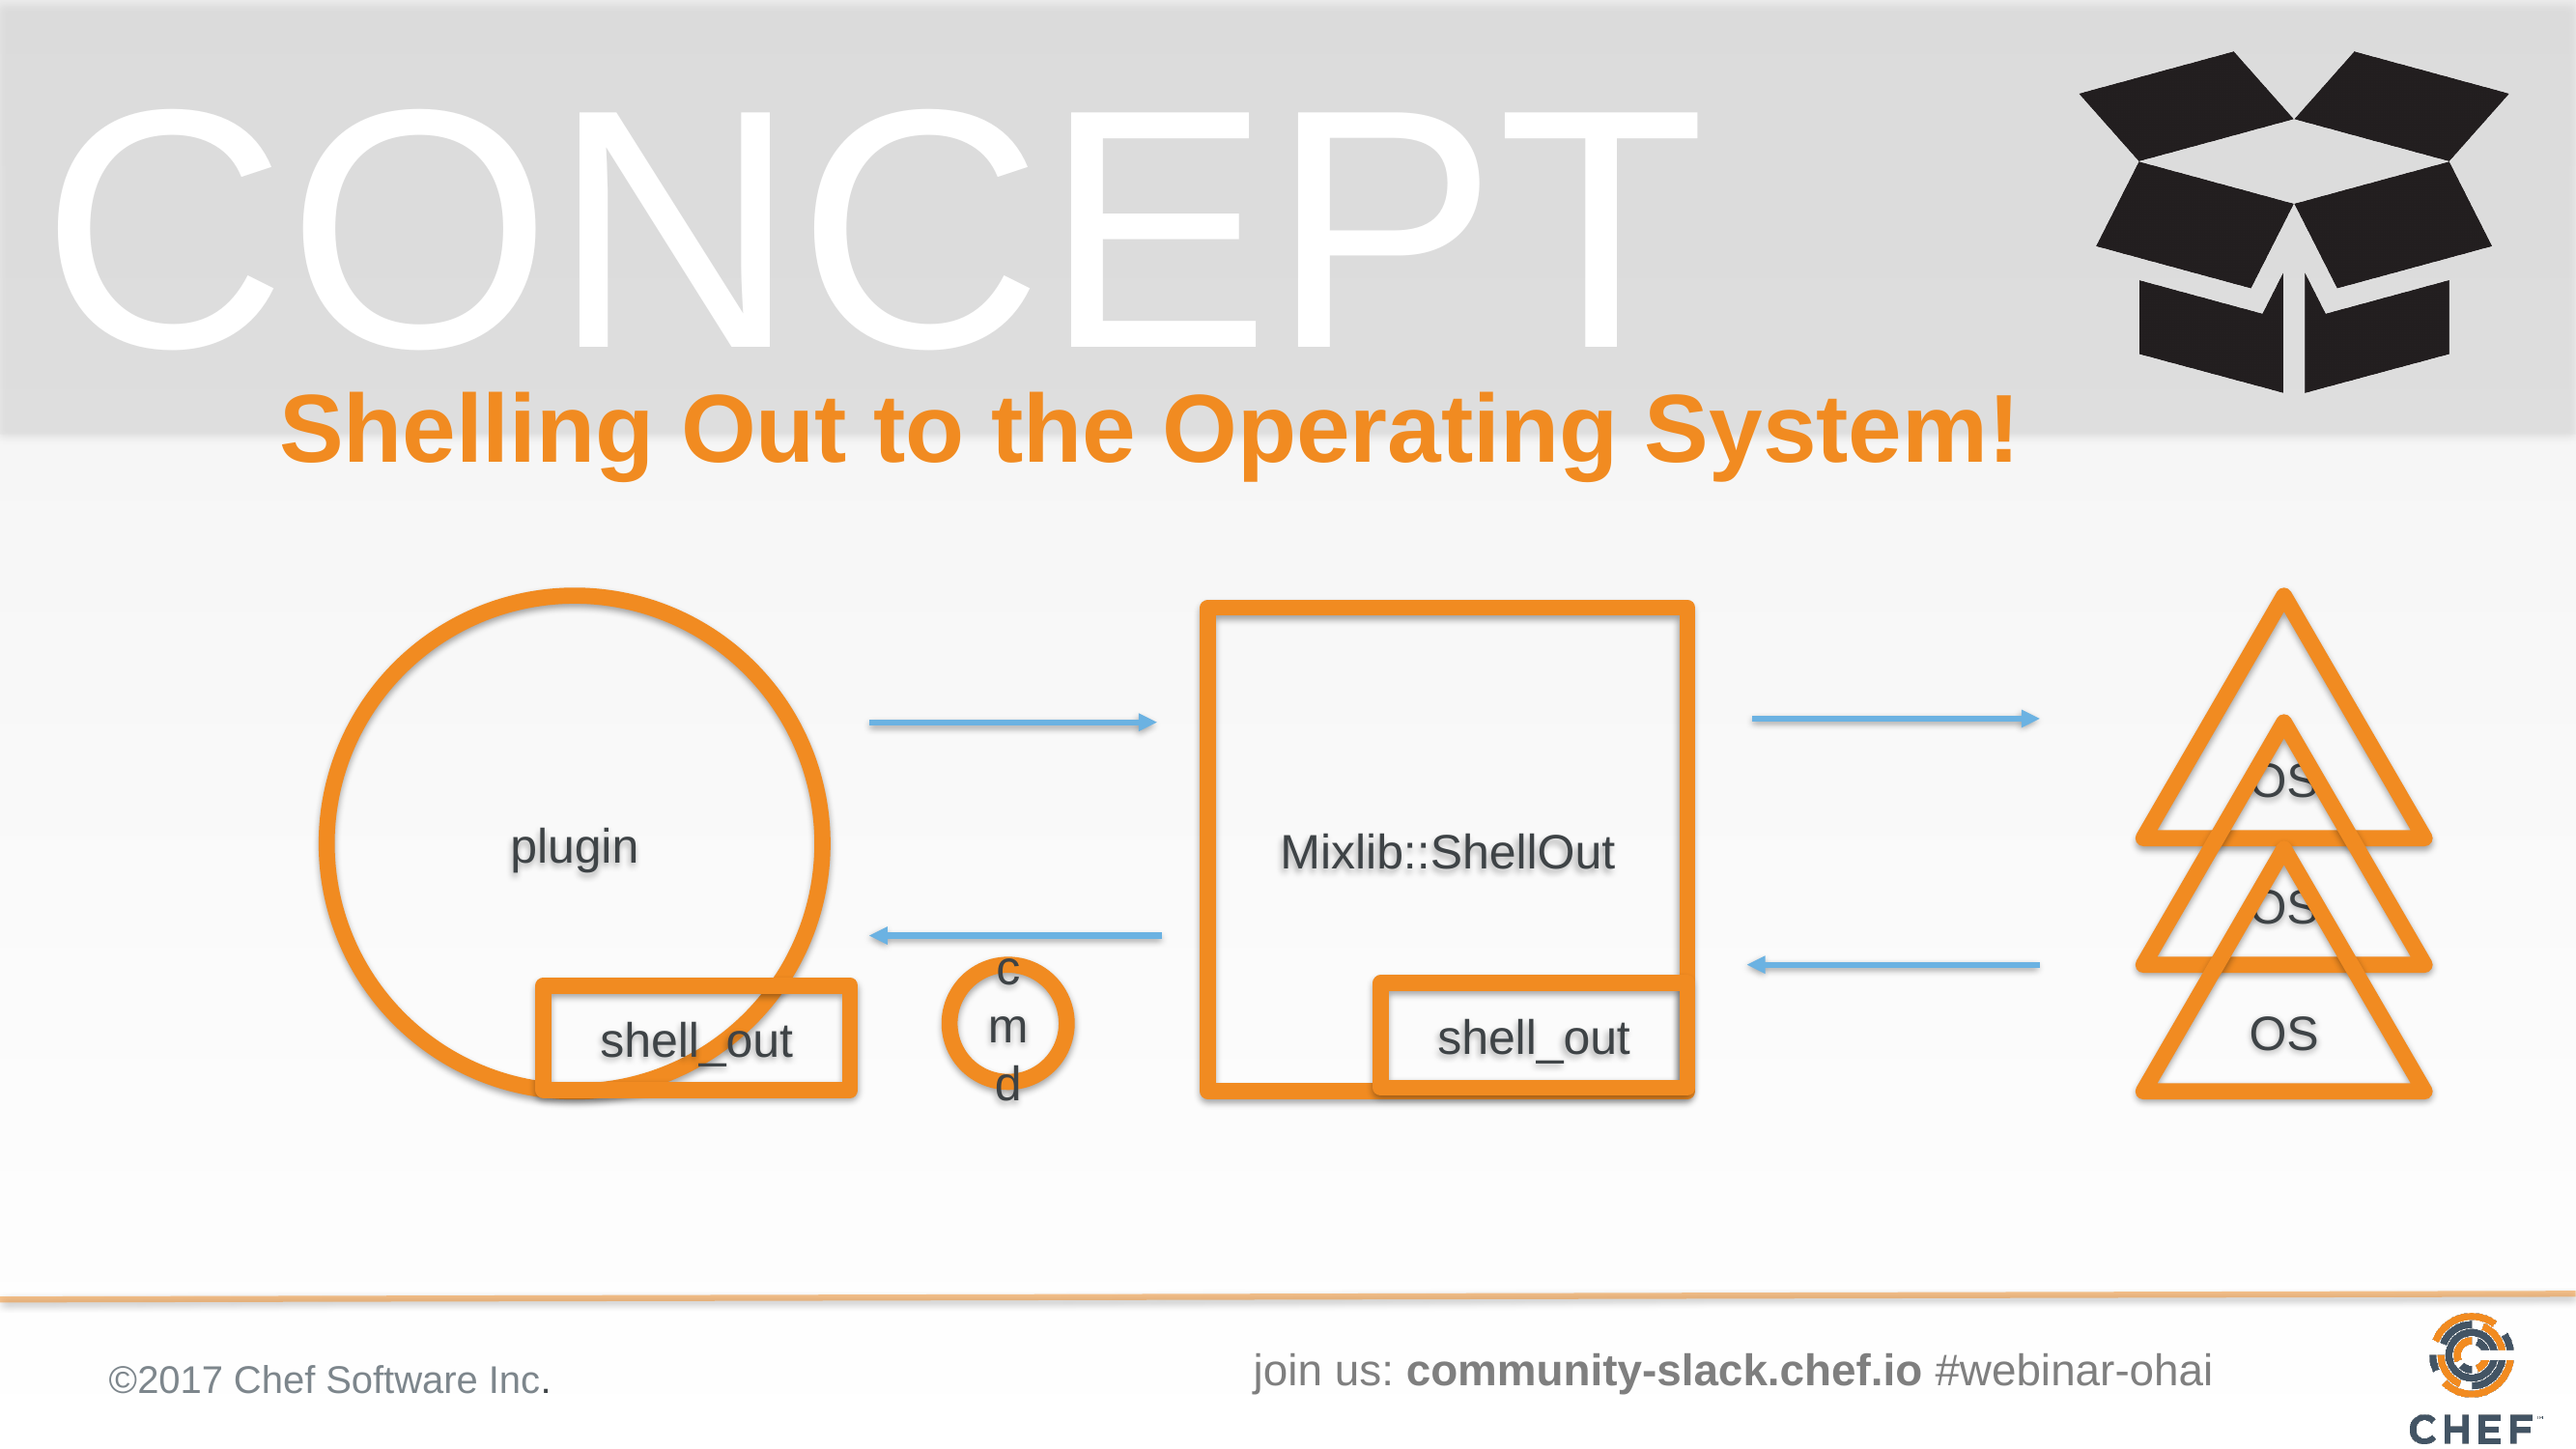

# Shelling Out to the Operating System!
plugin
OS
Mixlib::ShellOut
OS
OS
cmd
shell_out
shell_out